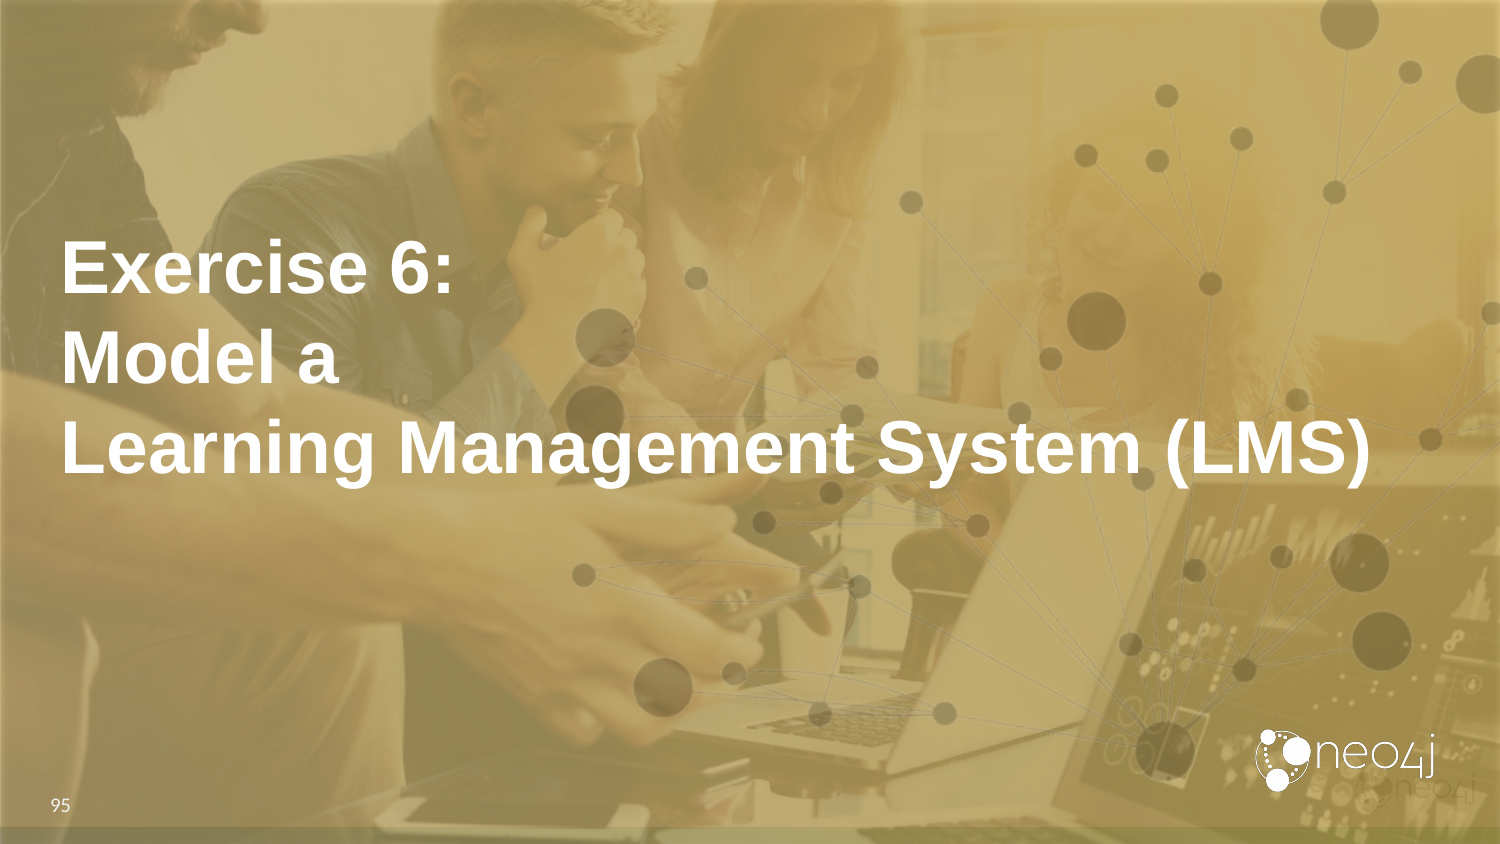

# Exercise 6:
Model a
Learning Management System (LMS)

95